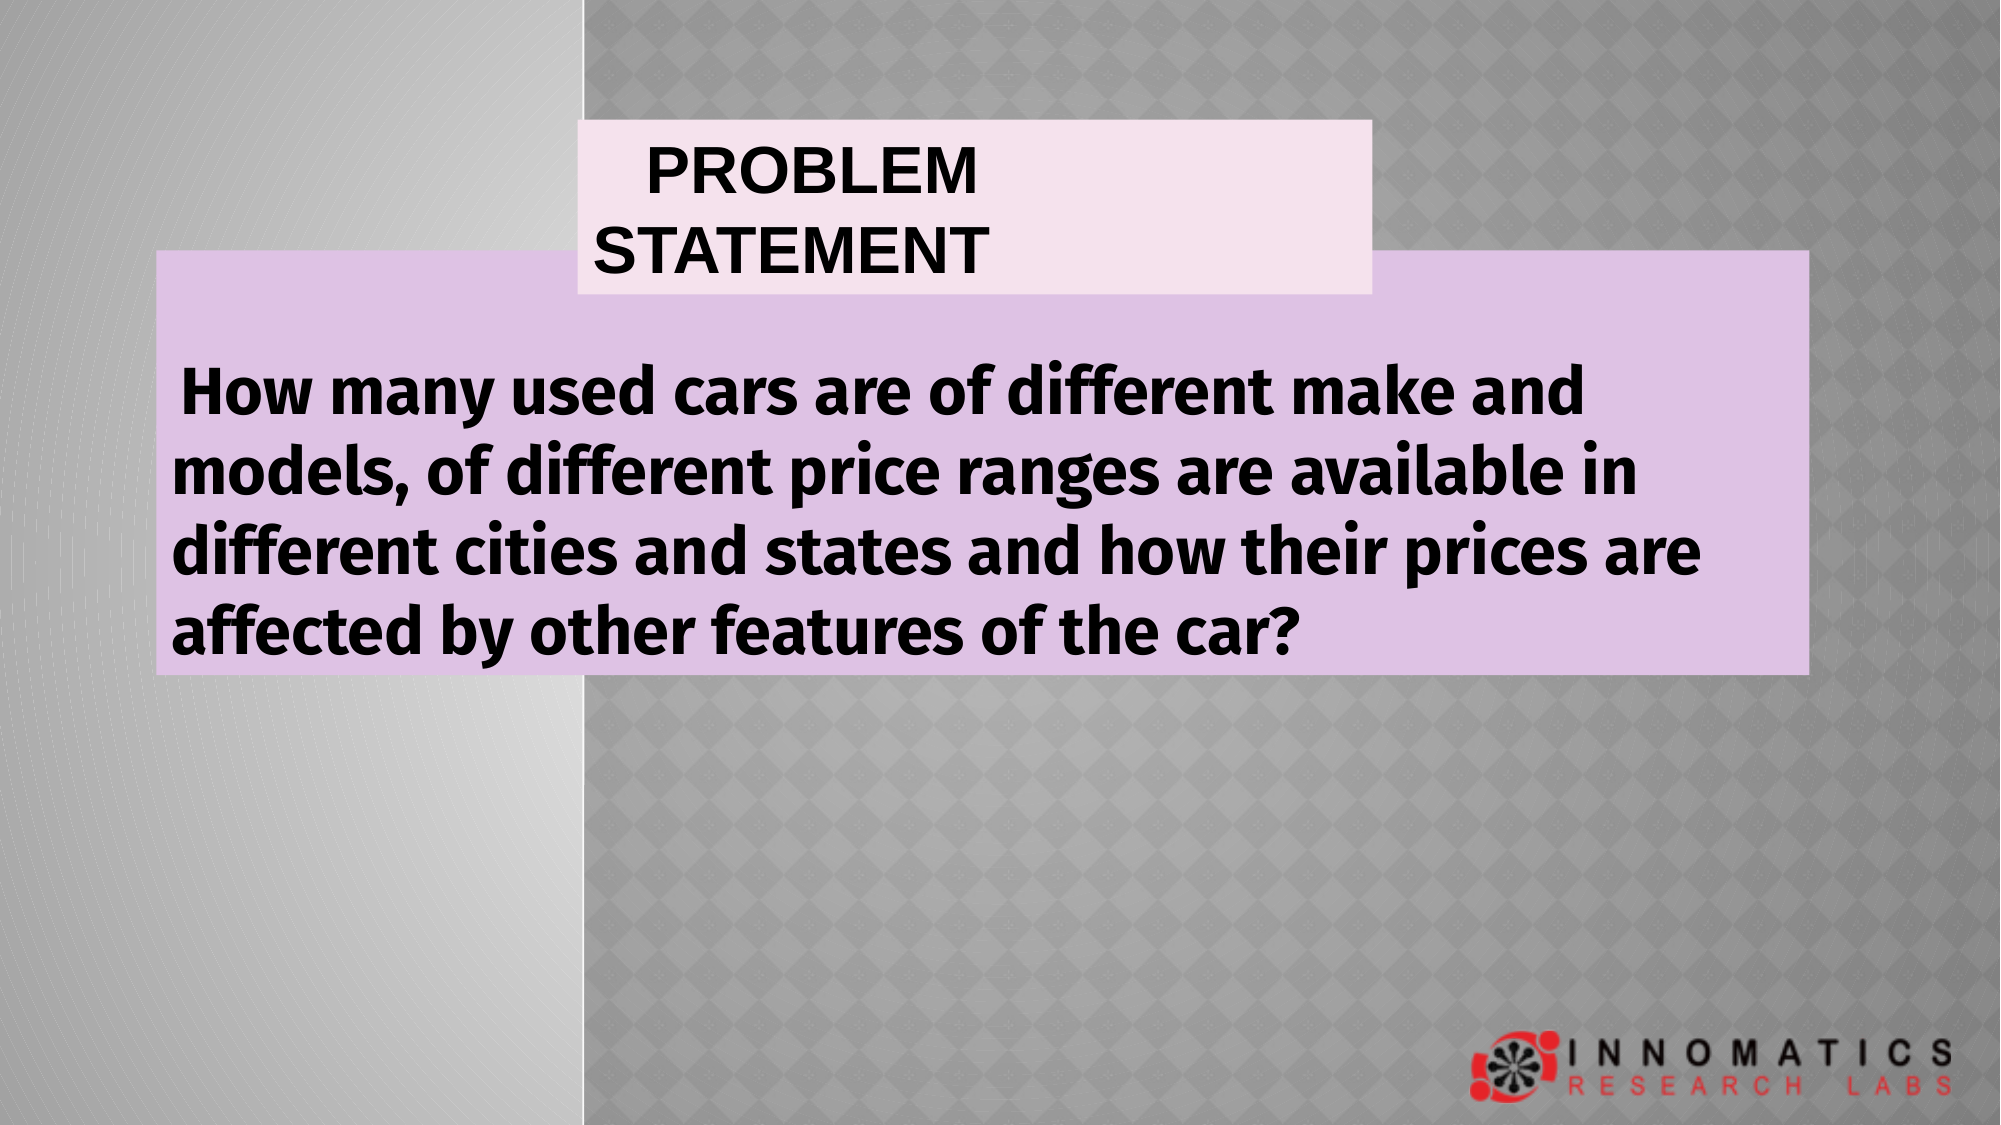

PROBLEM STATEMENT

 How many used cars are of different make and models, of different price ranges are available in different cities and states and how their prices are affected by other features of the car?